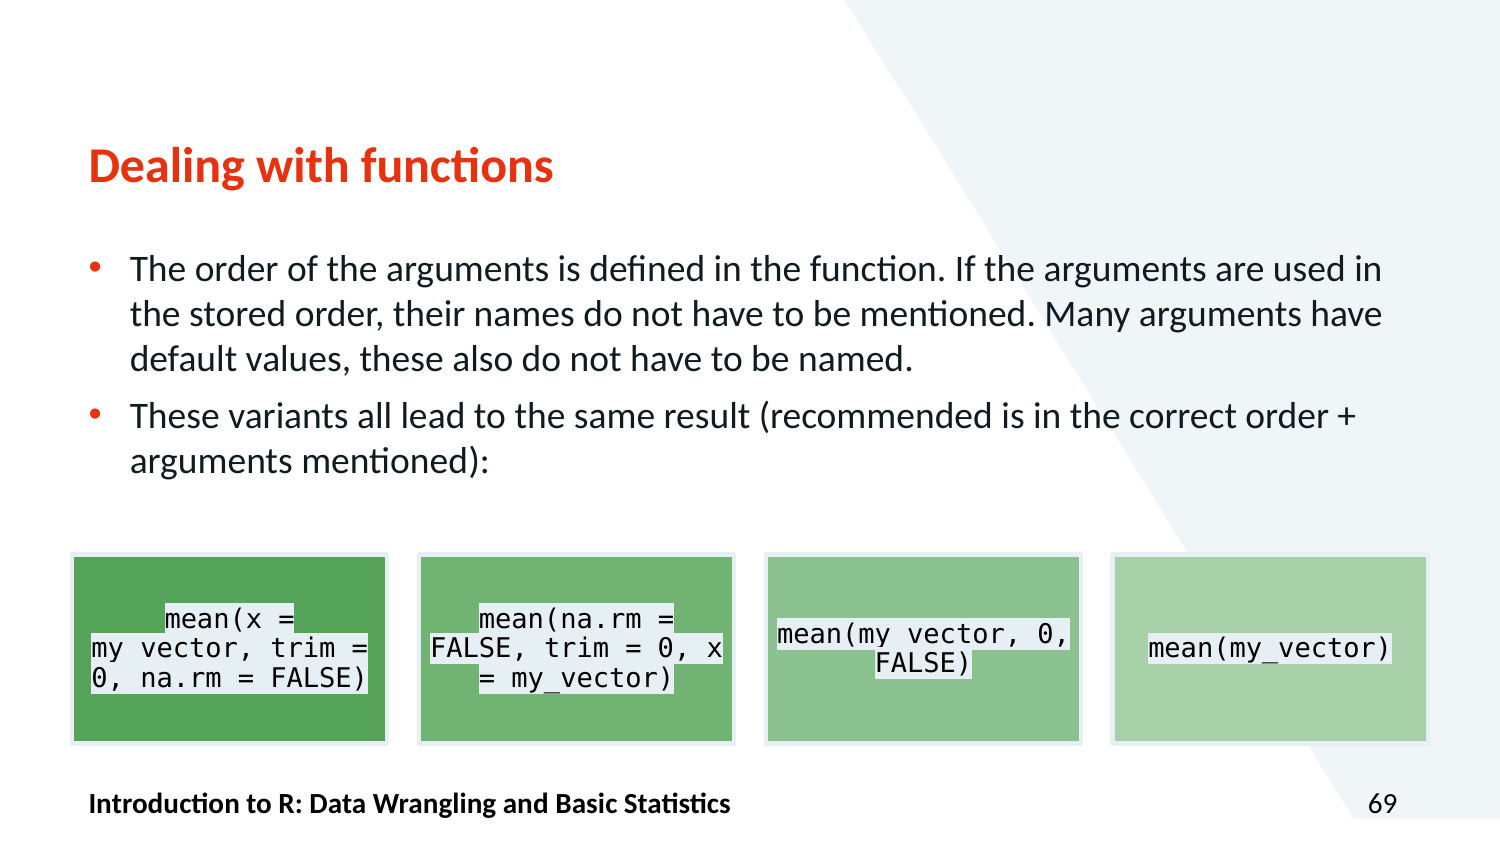

# Dealing with functions
The order of the arguments is defined in the function. If the arguments are used in the stored order, their names do not have to be mentioned. Many arguments have default values, these also do not have to be named.
These variants all lead to the same result (recommended is in the correct order + arguments mentioned):

mean(x = my_vector, trim = 0, na.rm = FALSE)
mean(na.rm = FALSE, trim = 0, x = my_vector)
mean(my_vector, 0, FALSE)
mean(my_vector)
Introduction to R: Data Wrangling and Basic Statistics
69